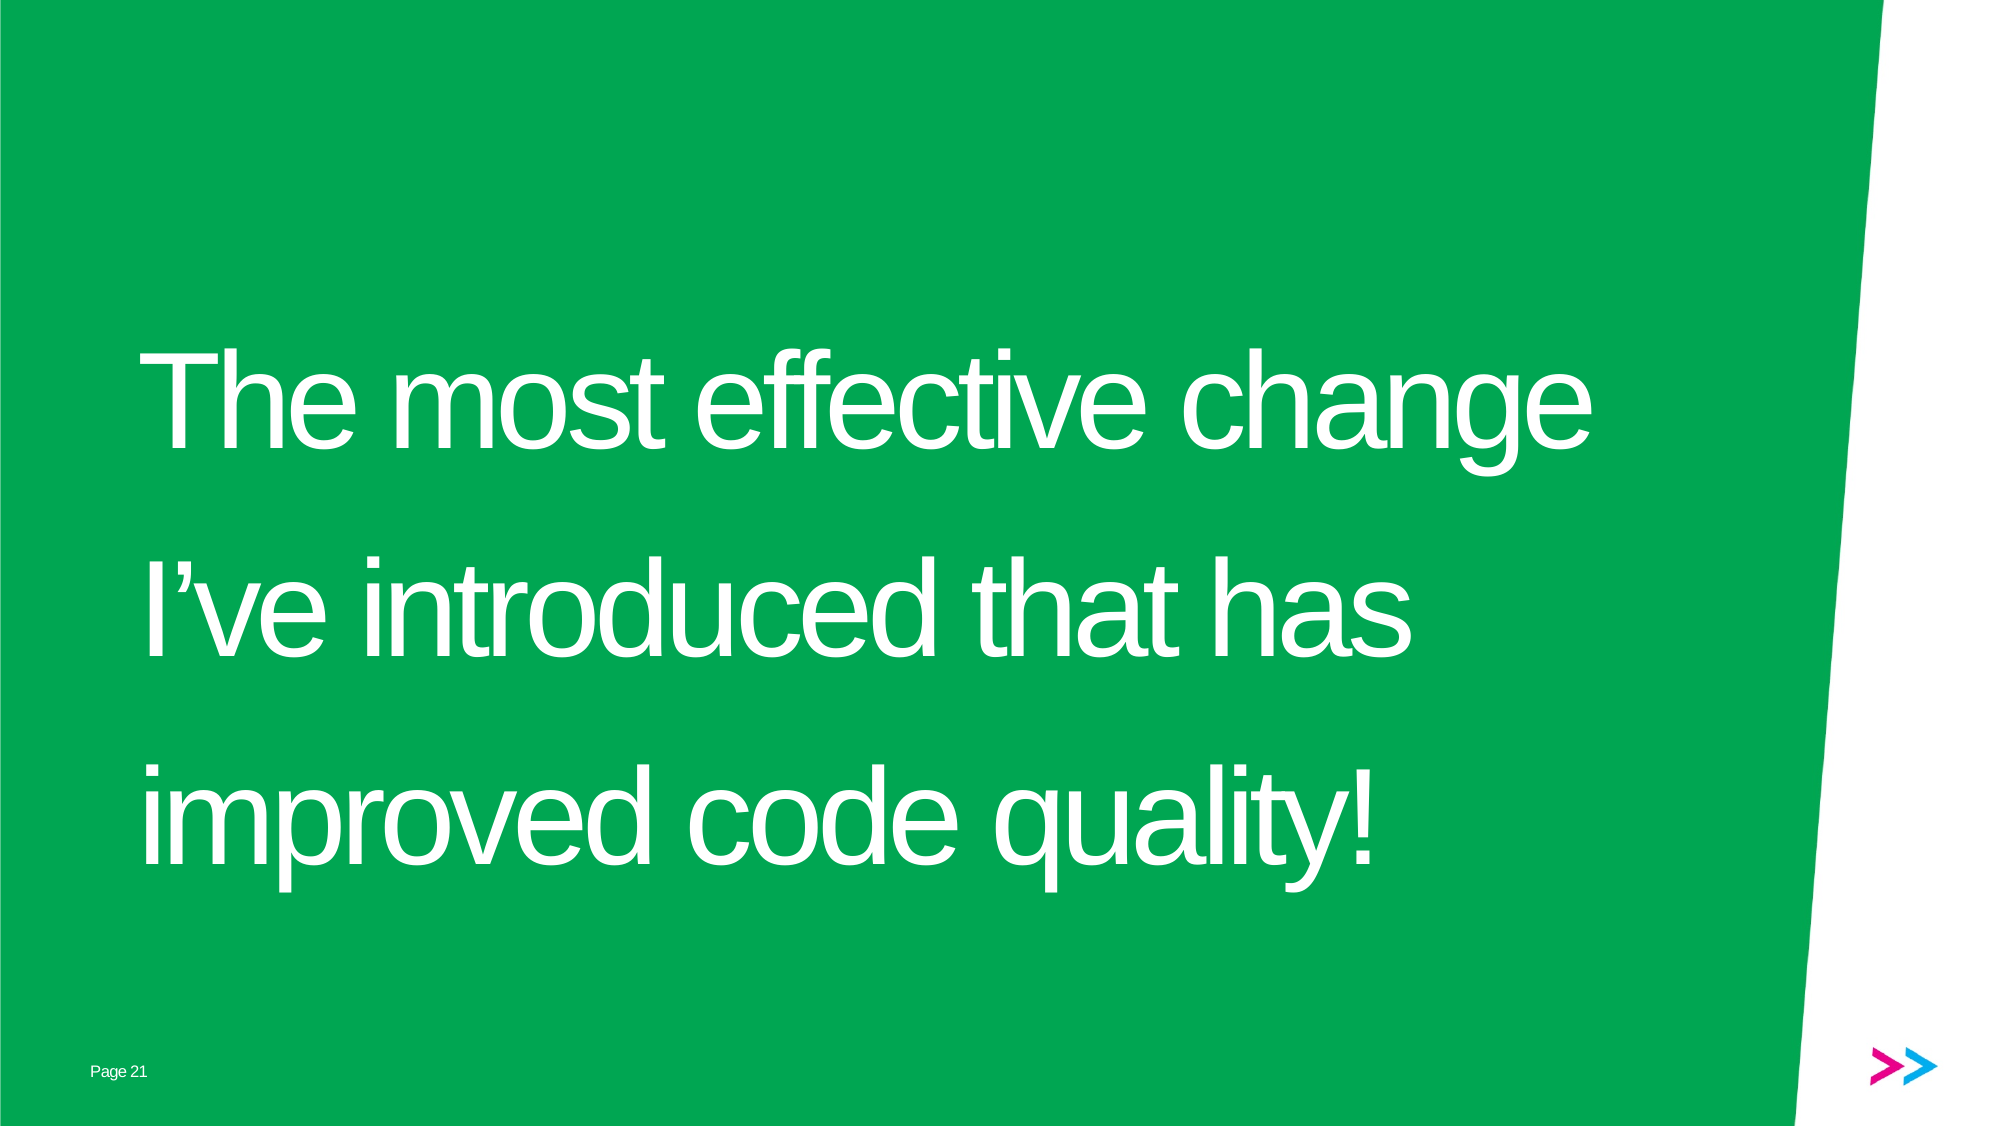

# The most effective change I’ve introduced that has improved code quality!
21